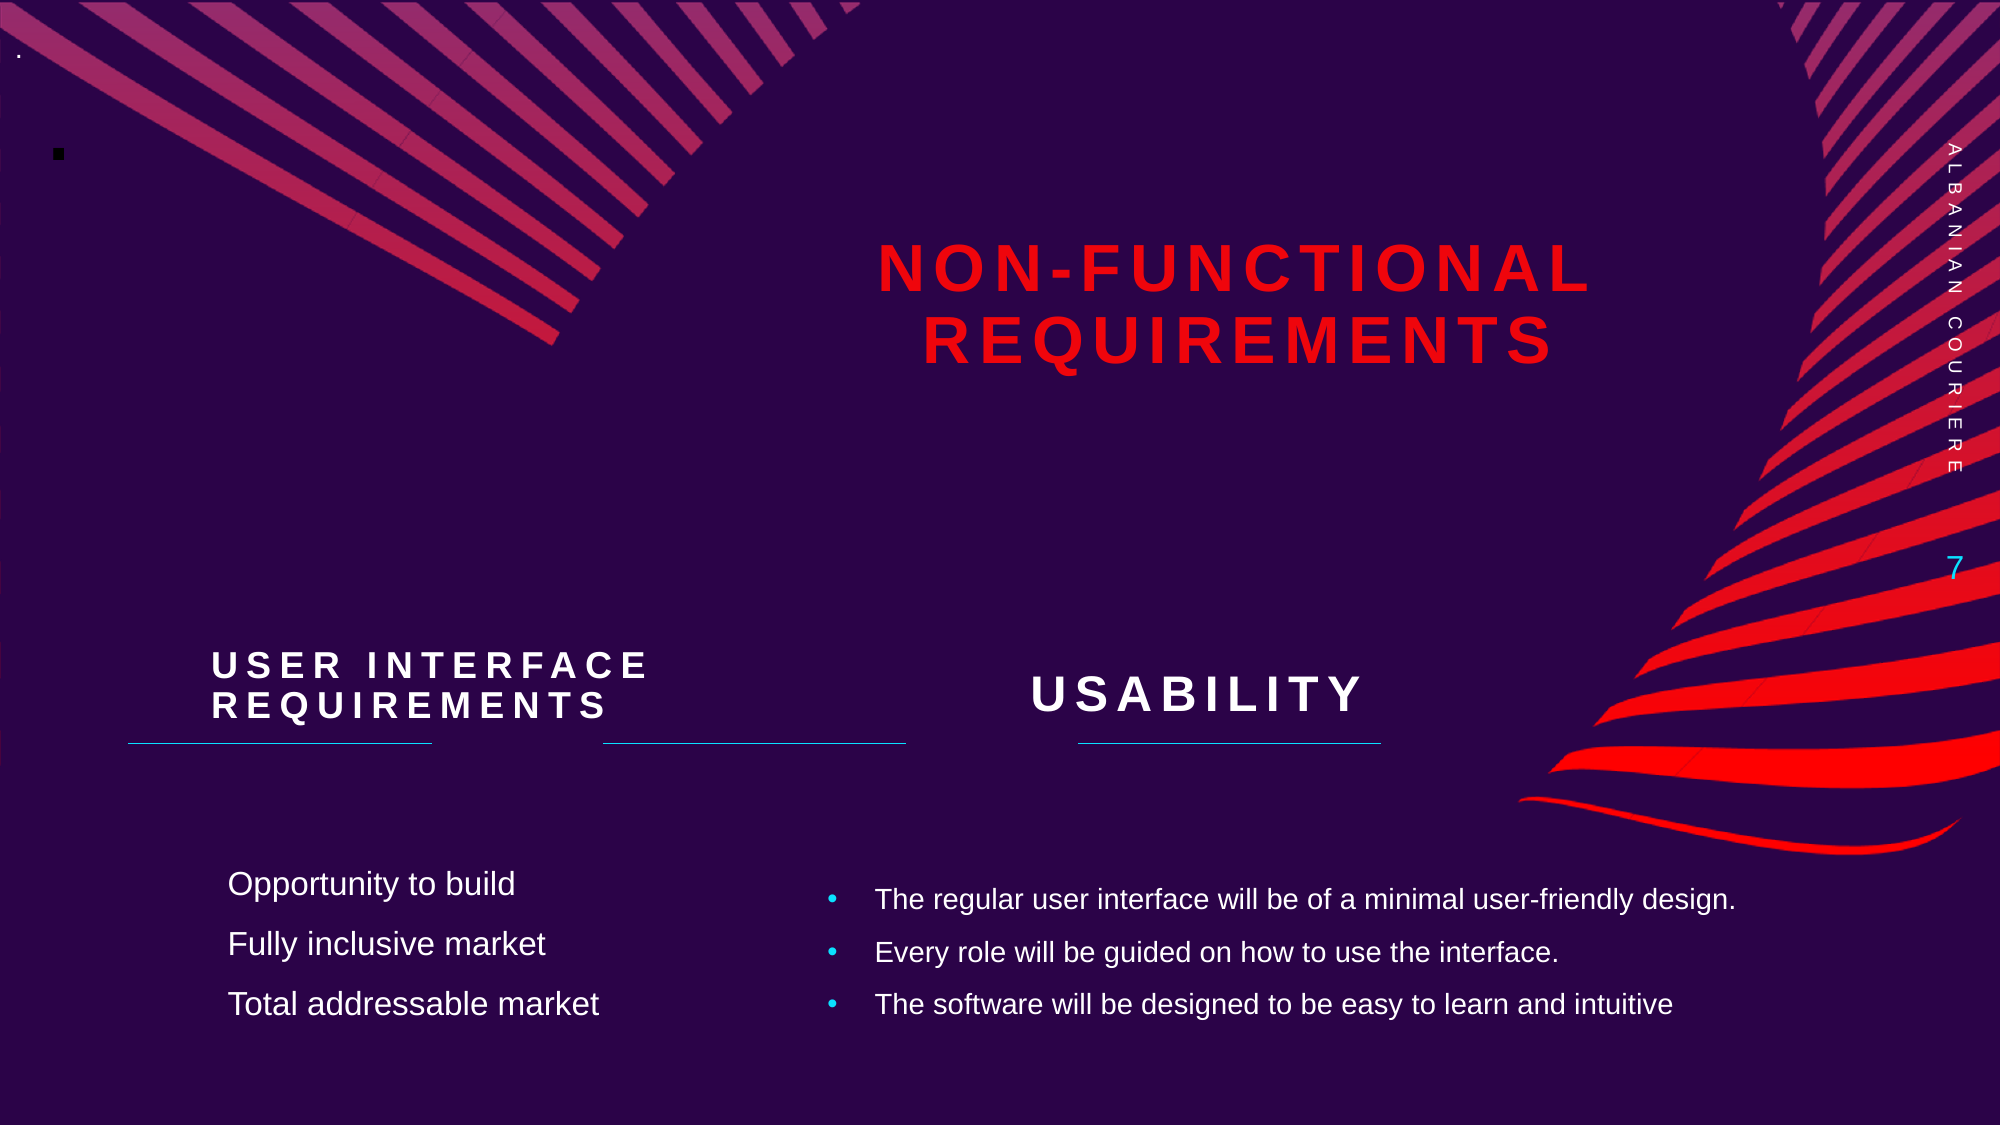

.
.
# Non-Functional Requirements
ALBANIAN cOURIERE
7
User Interface Requirements

Usability
Opportunity to build​
Fully inclusive market​
Total addressable market​
The regular user interface will be of a minimal user-friendly design.
Every role will be guided on how to use the interface.
The software will be designed to be easy to learn and intuitive